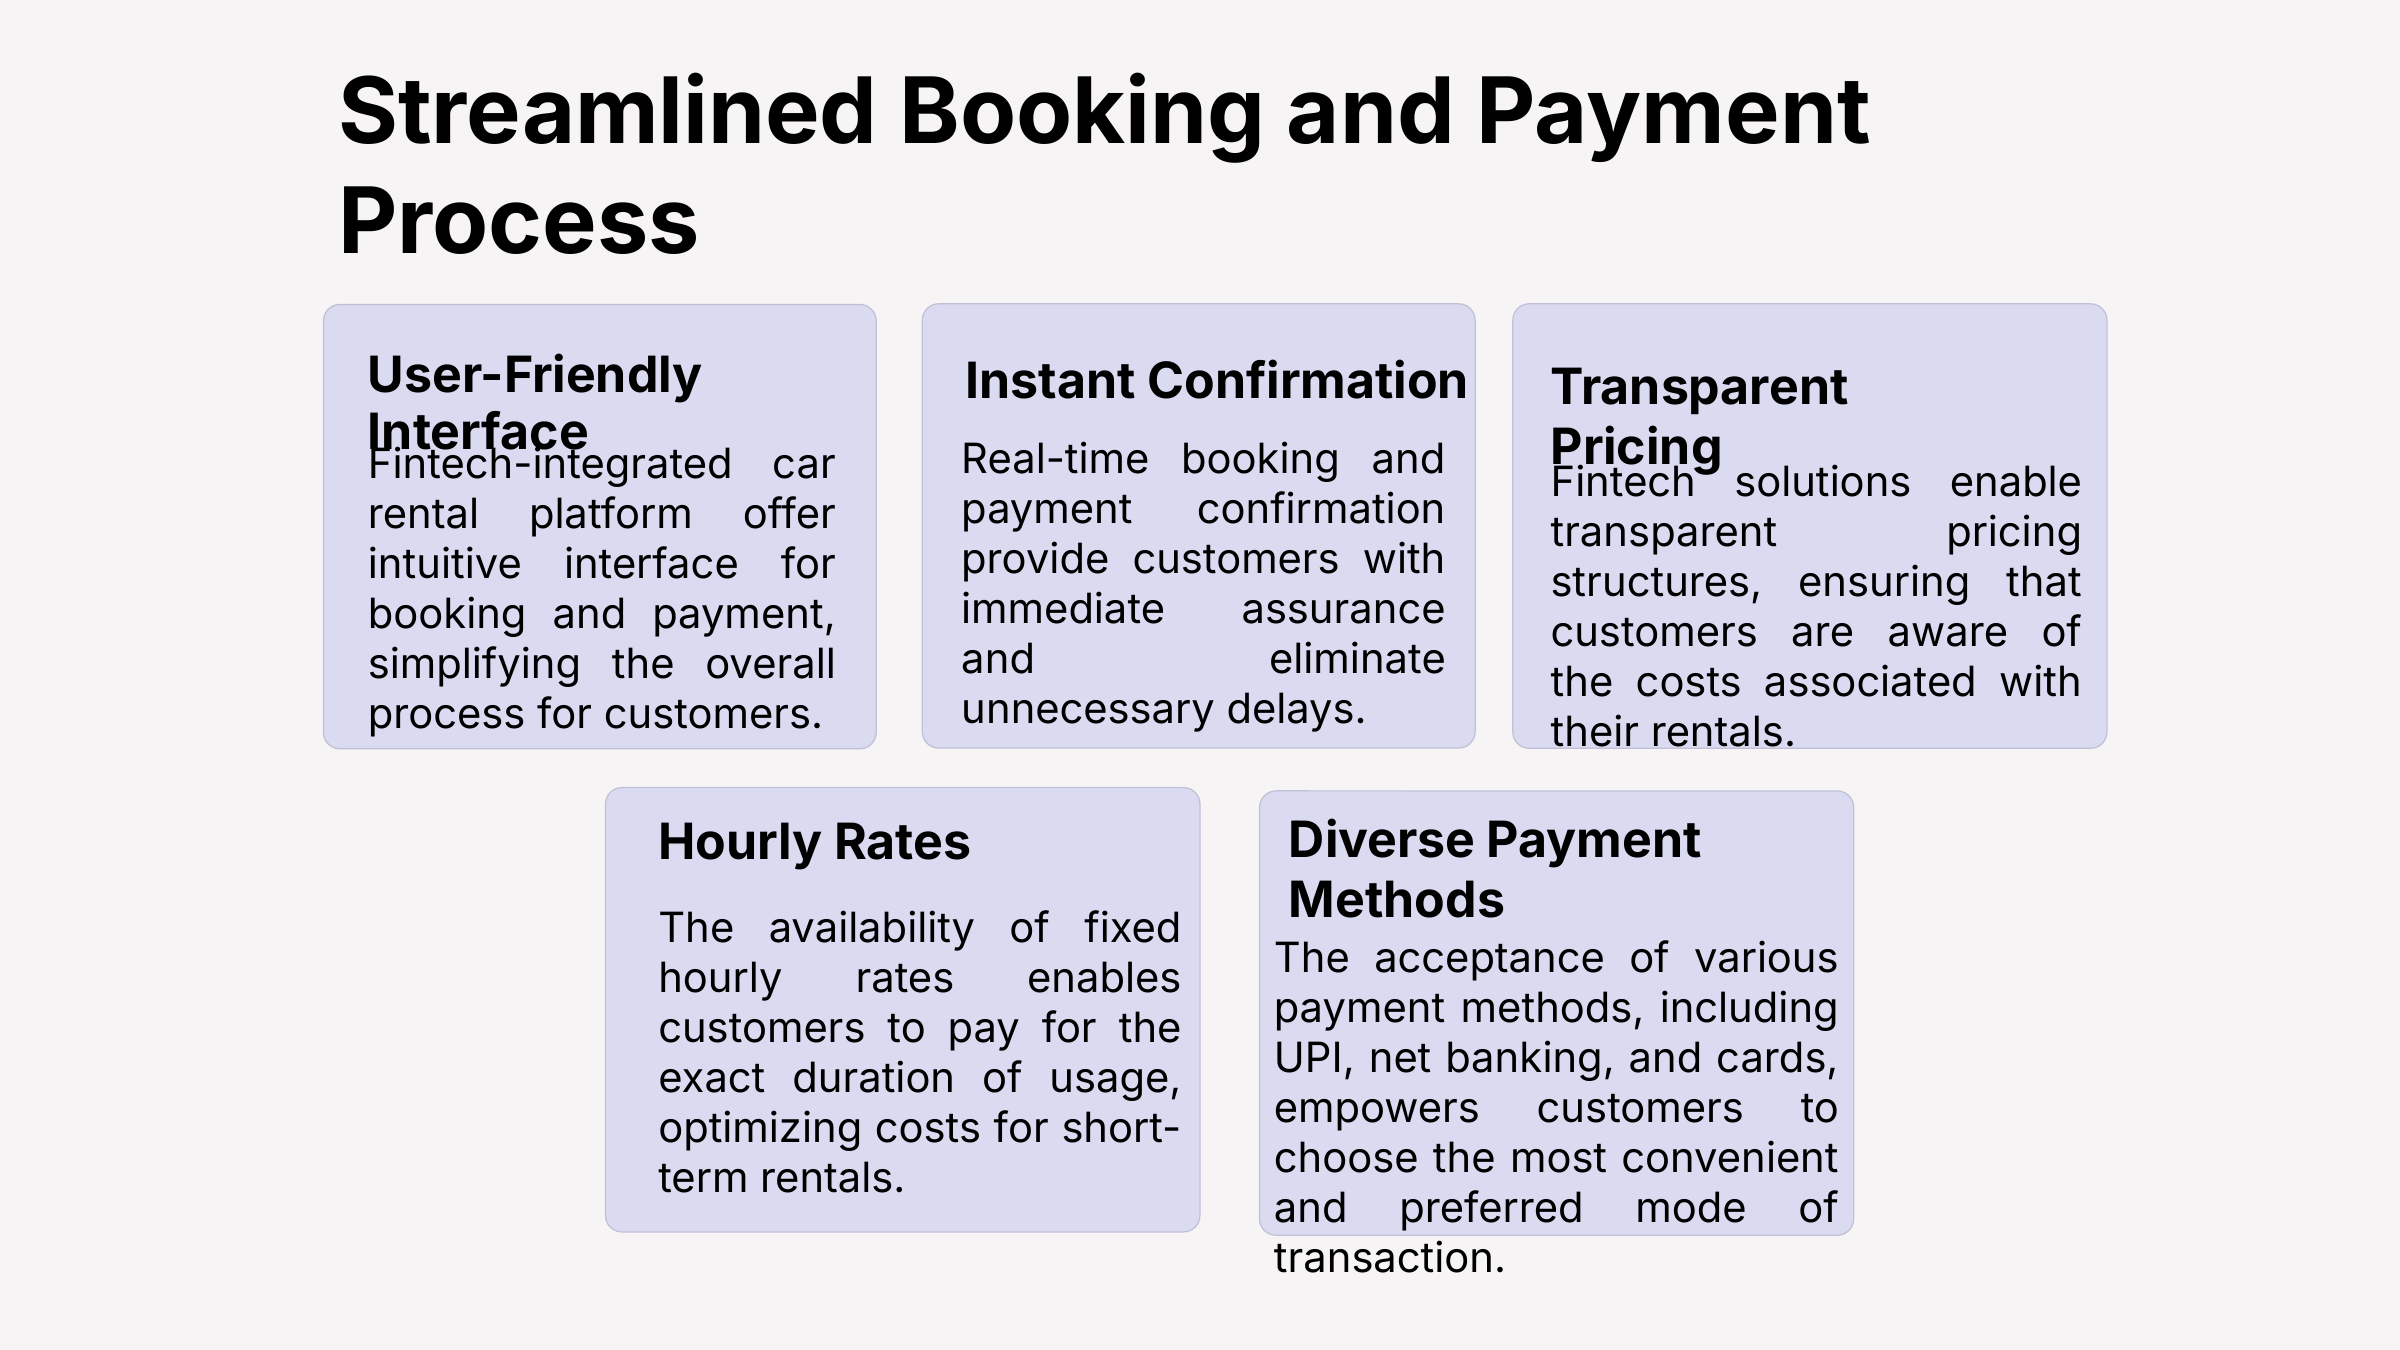

Streamlined Booking and Payment Process

User-Friendly Interface

Instant Confirmation
Transparent Pricing
Real-time booking and payment confirmation provide customers with immediate assurance and eliminate unnecessary delays.
Fintech-integrated car rental platform offer intuitive interface for booking and payment, simplifying the overall process for customers.
Fintech solutions enable transparent pricing structures, ensuring that customers are aware of the costs associated with their rentals.

Diverse Payment Methods
Hourly Rates
The availability of fixed hourly rates enables customers to pay for the exact duration of usage, optimizing costs for short-term rentals.
The acceptance of various payment methods, including UPI, net banking, and cards, empowers customers to choose the most convenient and preferred mode of transaction.